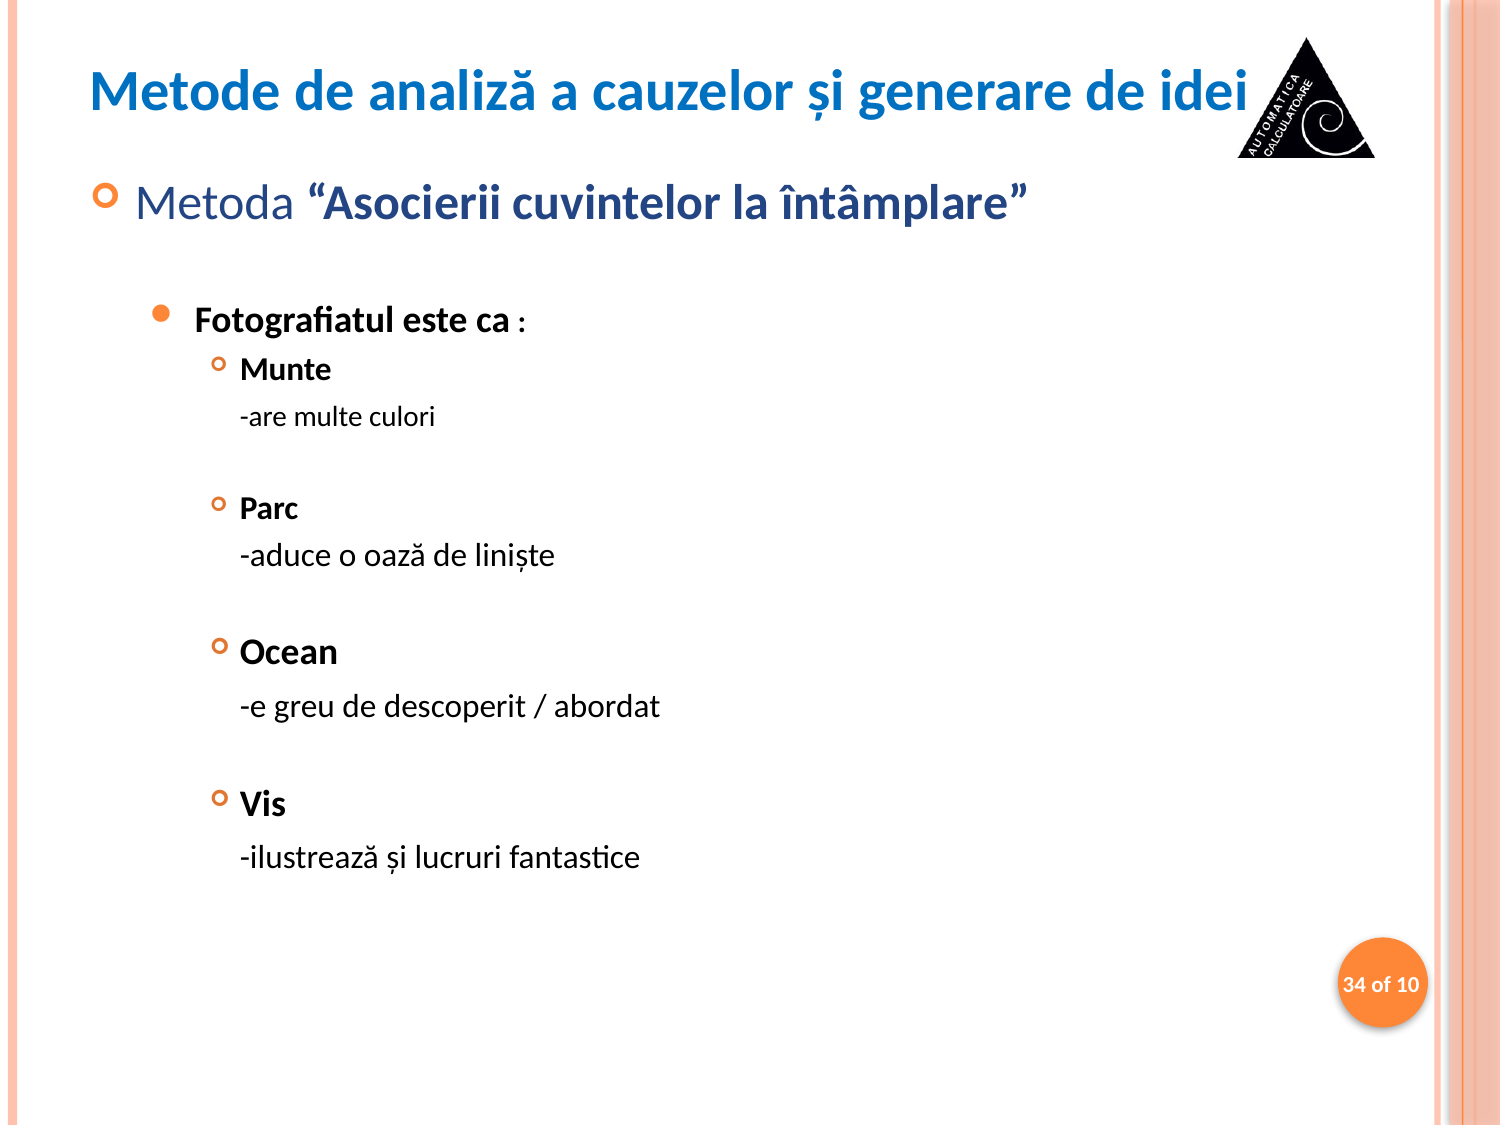

# Metode de analiză a cauzelor și generare de idei
Metoda “Asocierii cuvintelor la întâmplare”

Fotografiatul este ca :
Munte
	-are multe culori

Parc
	-aduce o oază de liniște

Ocean
	-e greu de descoperit / abordat

Vis
	-ilustrează și lucruri fantastice
34 of 10